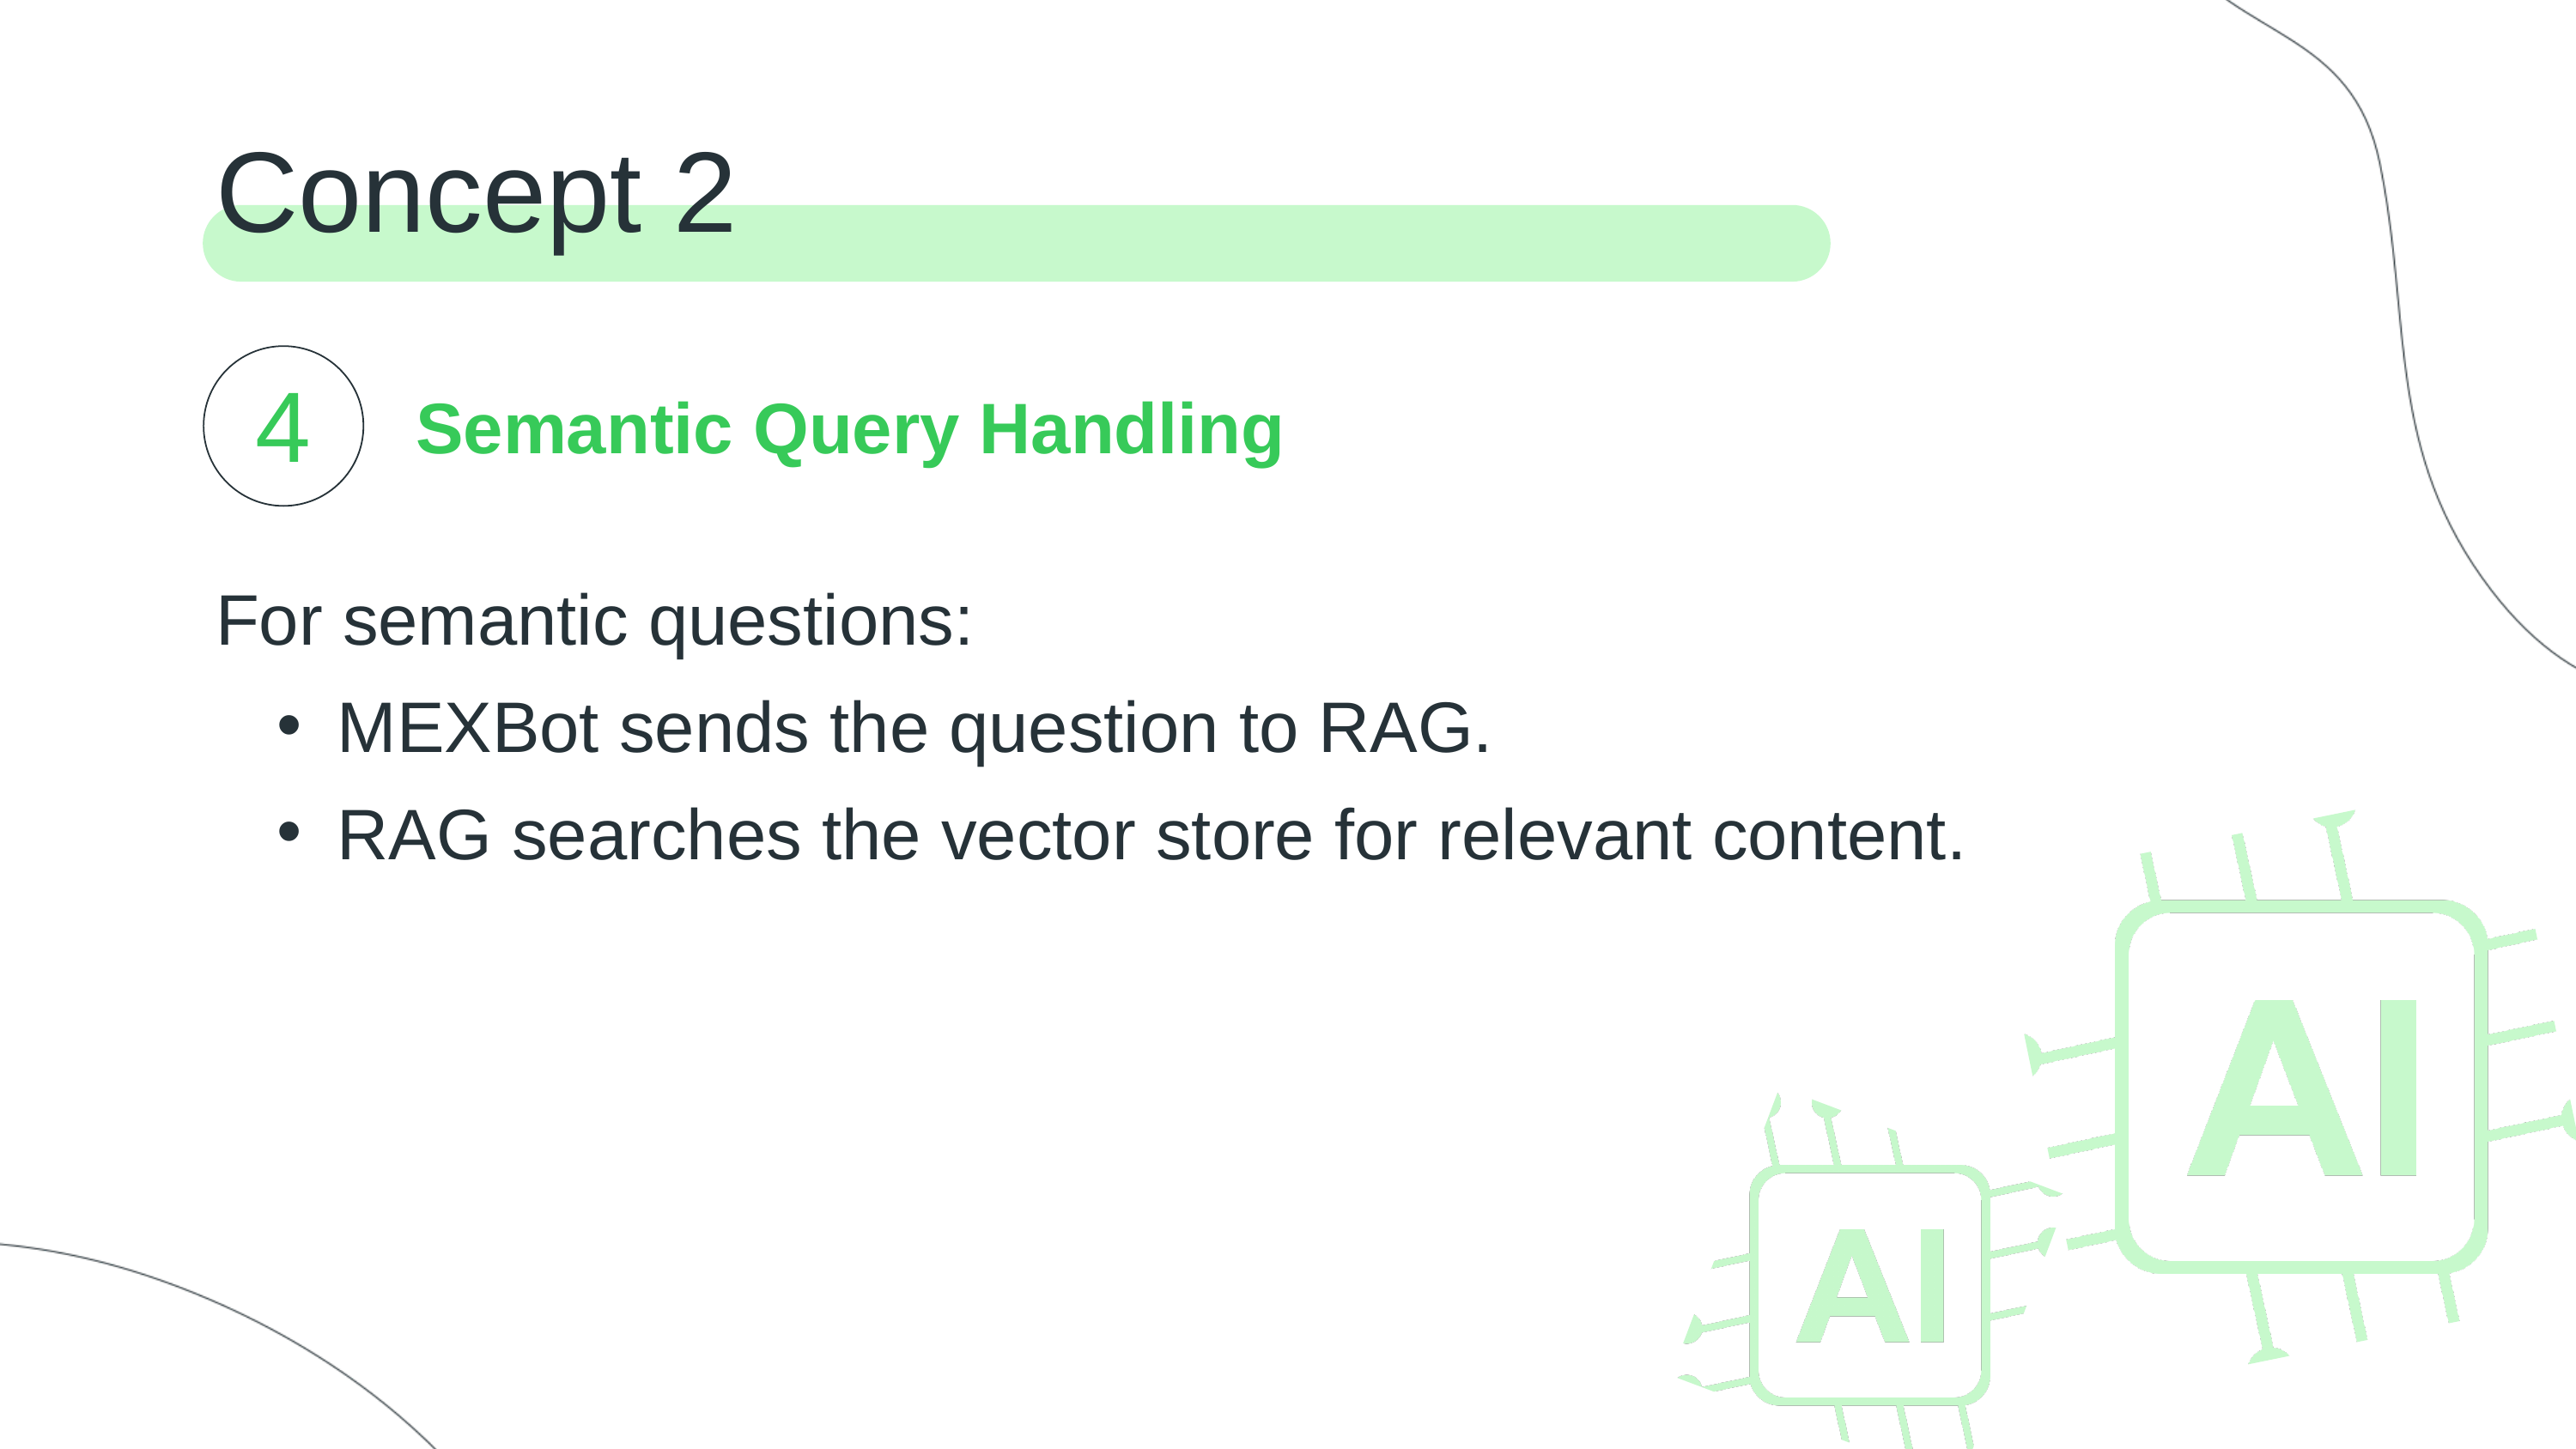

Concept 2

4
Semantic Query Handling
For semantic questions:
MEXBot sends the question to RAG.
RAG searches the vector store for relevant content.